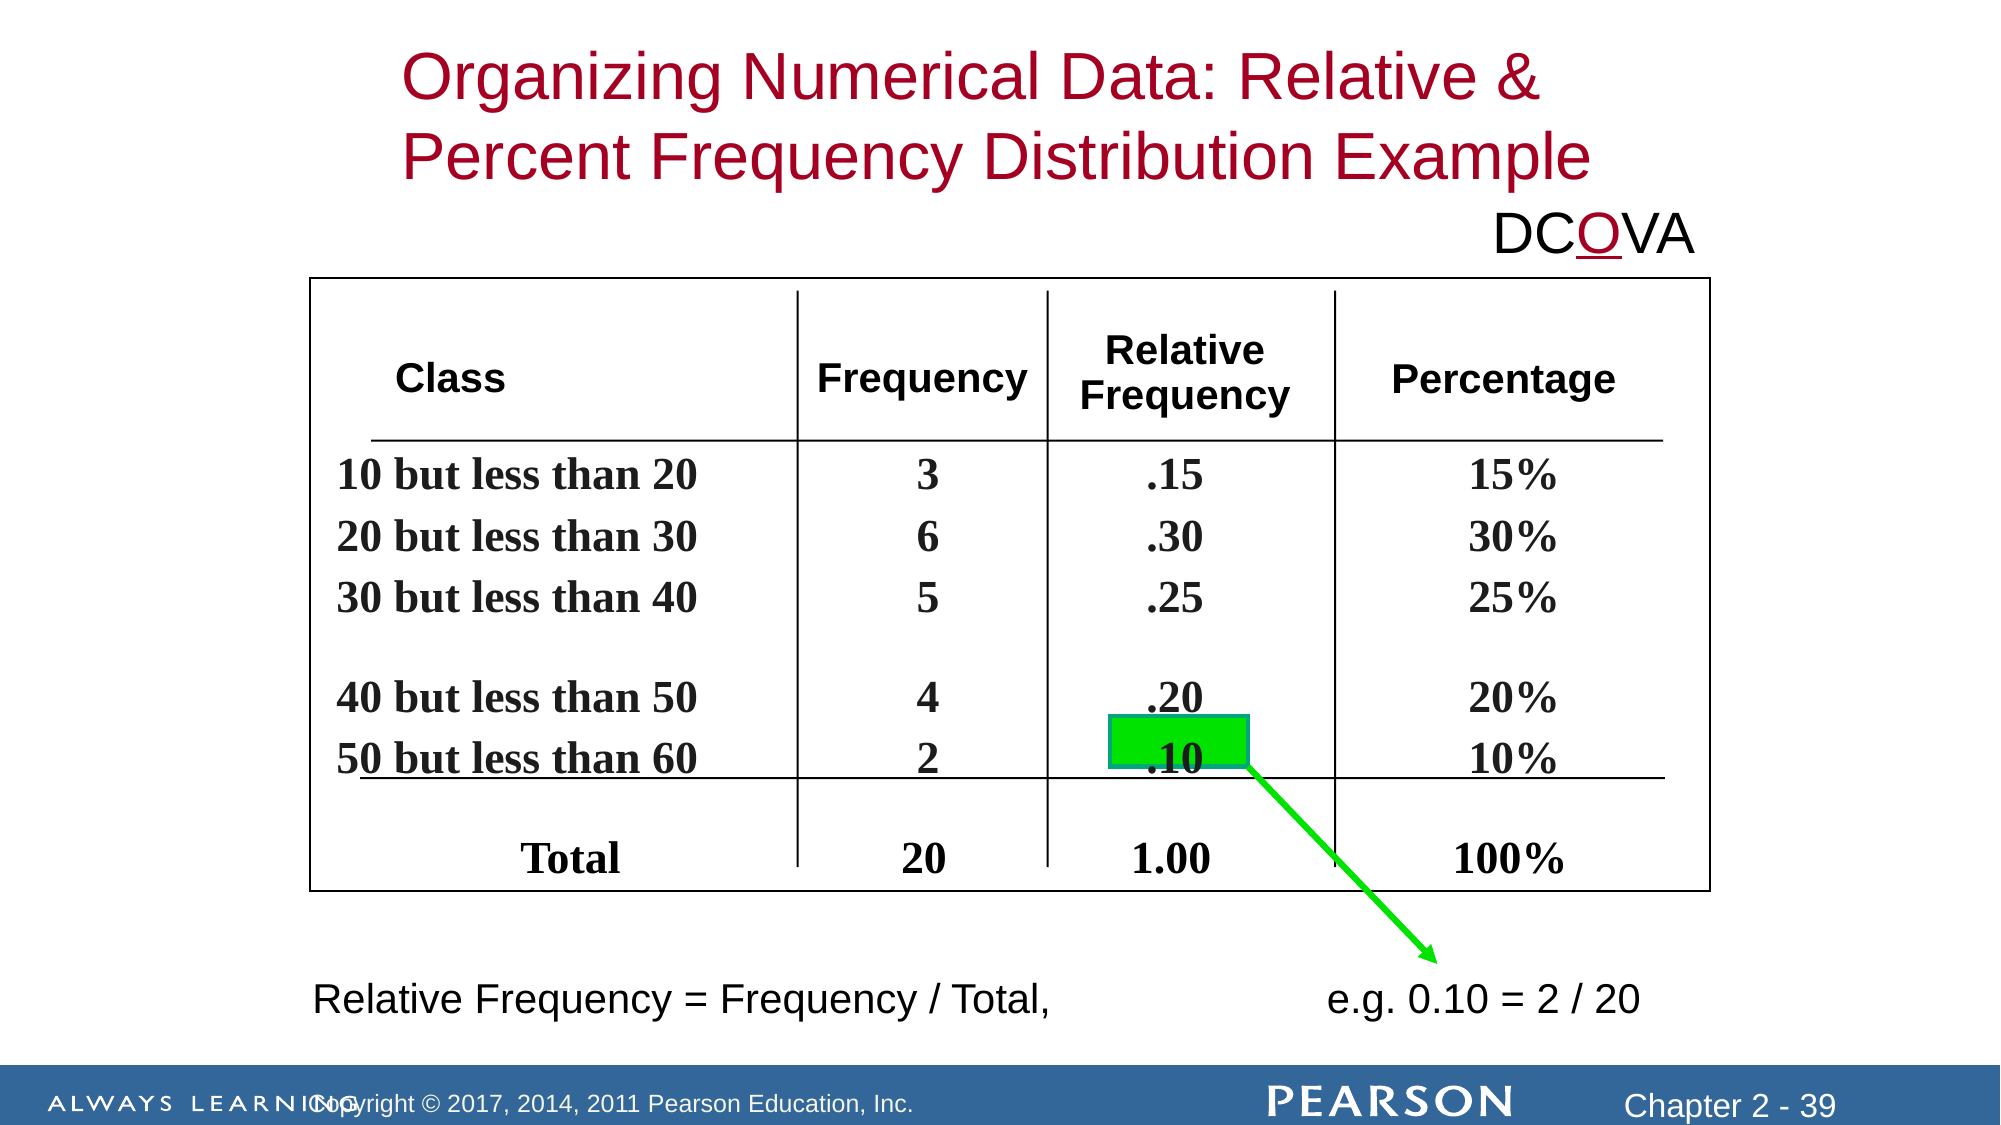

Organizing Numerical Data: Relative & Percent Frequency Distribution Example
DCOVA

Relative
Frequency
  Class                           Frequency
 Percentage

10 but less than 20                   3                  .15                       15%
20 but less than 30                   6                  .30                       30%
30 but less than 40                   5                  .25                       25%
40 but less than 50                   4                  .20                       20%
50 but less than 60                   2                  .10                       10%
                Total	                       20                1.00                     100%

Relative Frequency = Frequency / Total,                        e.g. 0.10 = 2 / 20